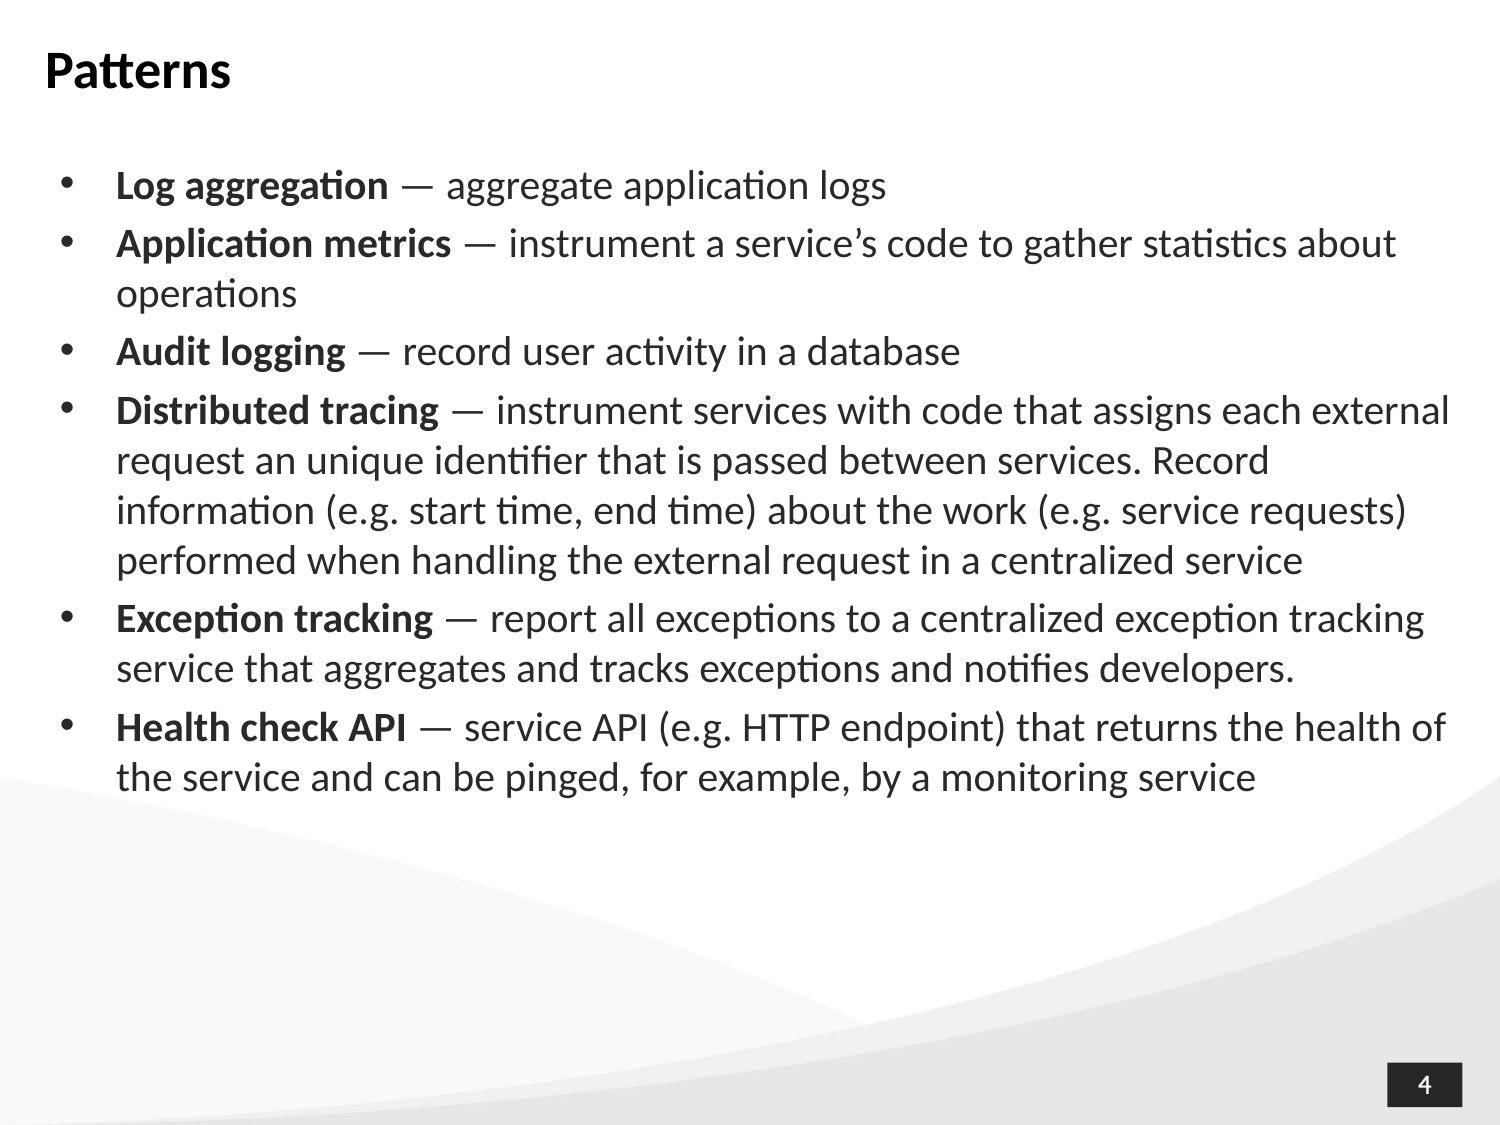

# Patterns
Log aggregation — aggregate application logs
Application metrics — instrument a service’s code to gather statistics about operations
Audit logging — record user activity in a database
Distributed tracing — instrument services with code that assigns each external request an unique identifier that is passed between services. Record information (e.g. start time, end time) about the work (e.g. service requests) performed when handling the external request in a centralized service
Exception tracking — report all exceptions to a centralized exception tracking service that aggregates and tracks exceptions and notifies developers.
Health check API — service API (e.g. HTTP endpoint) that returns the health of the service and can be pinged, for example, by a monitoring service